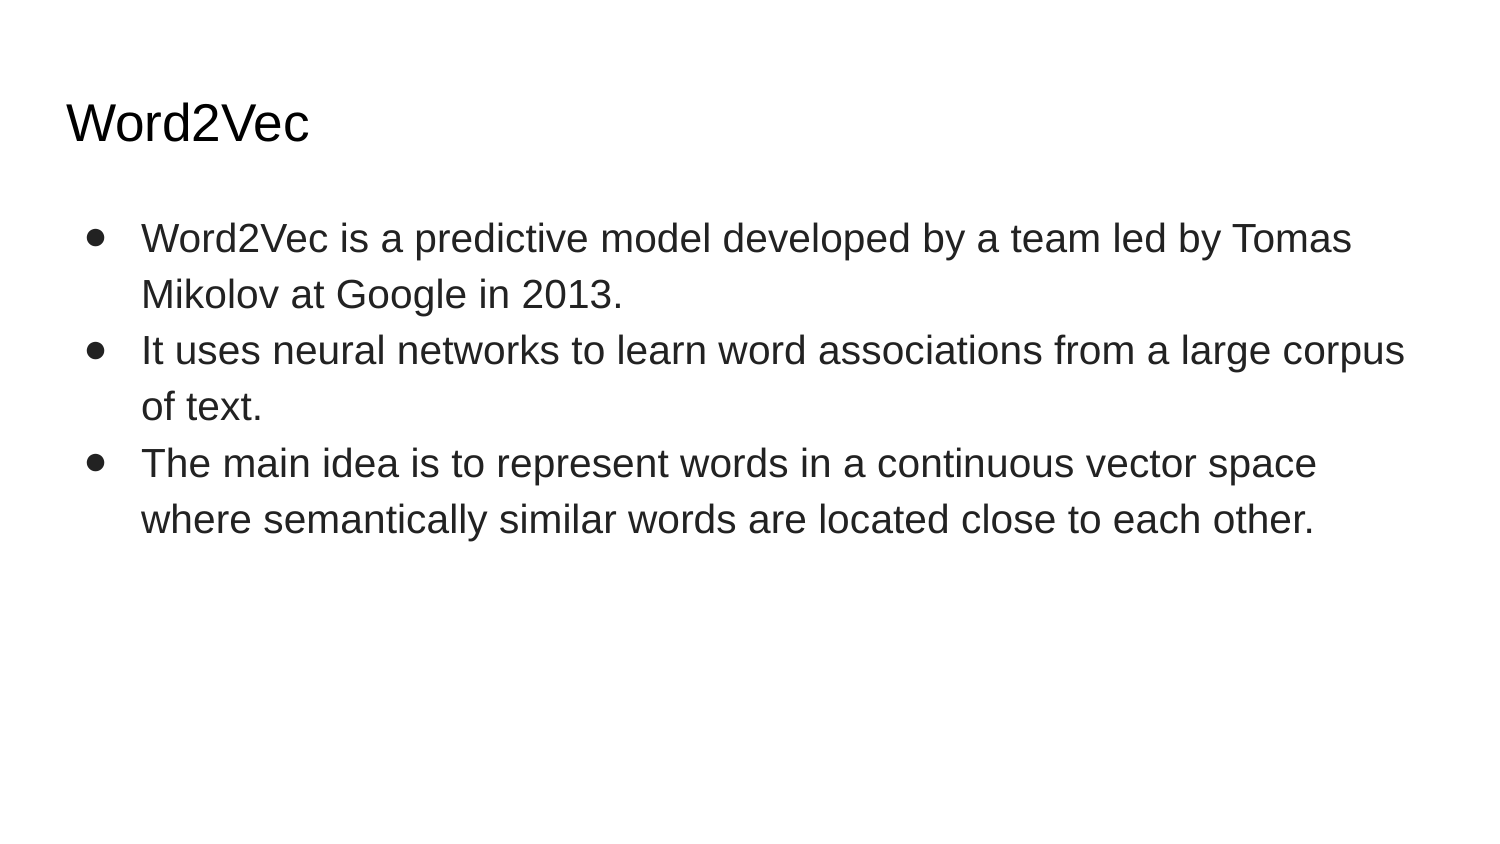

# Word2Vec
Word2Vec is a predictive model developed by a team led by Tomas Mikolov at Google in 2013.
It uses neural networks to learn word associations from a large corpus of text.
The main idea is to represent words in a continuous vector space where semantically similar words are located close to each other.